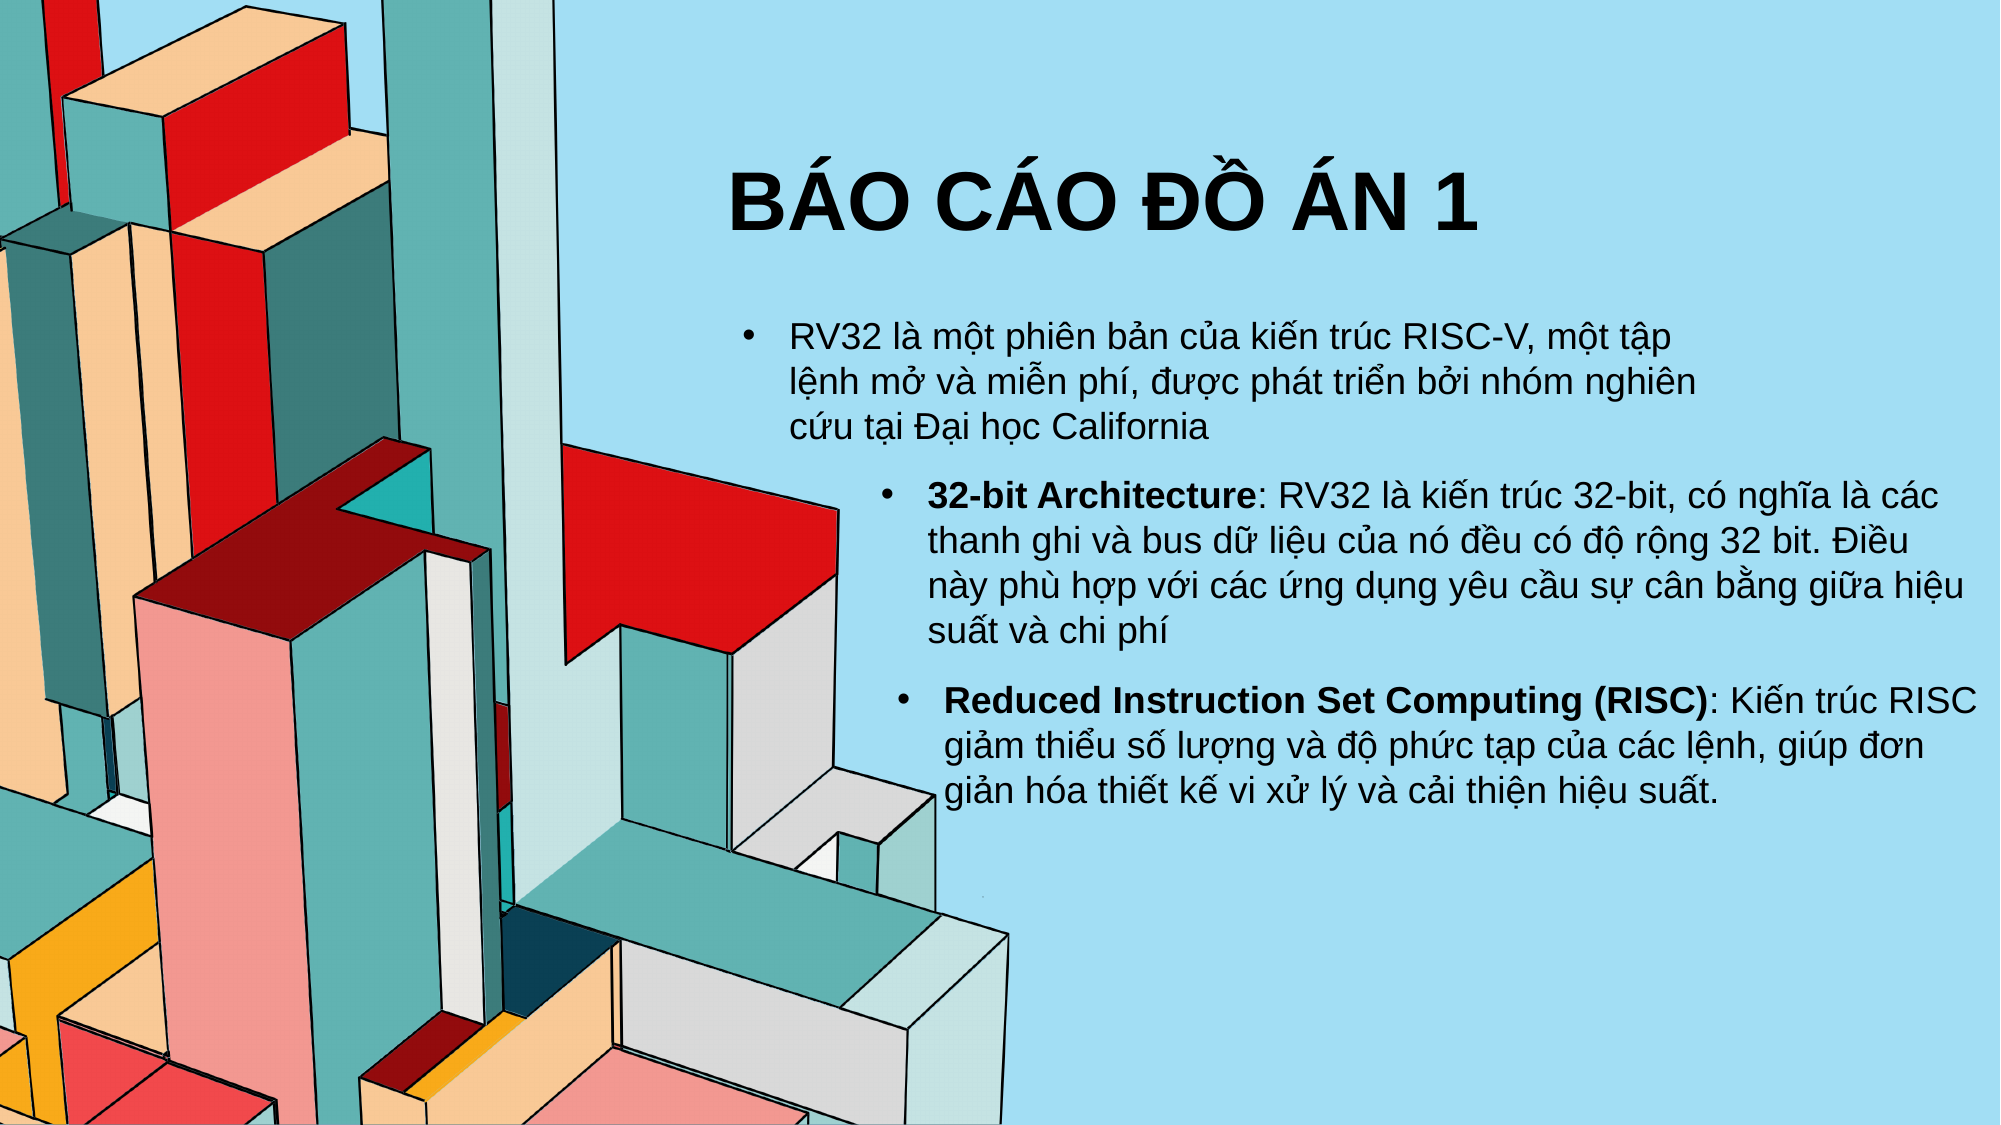

# Báo cáo đồ án 1
RV32 là một phiên bản của kiến trúc RISC-V, một tập lệnh mở và miễn phí, được phát triển bởi nhóm nghiên cứu tại Đại học California
32-bit Architecture: RV32 là kiến trúc 32-bit, có nghĩa là các thanh ghi và bus dữ liệu của nó đều có độ rộng 32 bit. Điều này phù hợp với các ứng dụng yêu cầu sự cân bằng giữa hiệu suất và chi phí
Reduced Instruction Set Computing (RISC): Kiến trúc RISC giảm thiểu số lượng và độ phức tạp của các lệnh, giúp đơn giản hóa thiết kế vi xử lý và cải thiện hiệu suất.